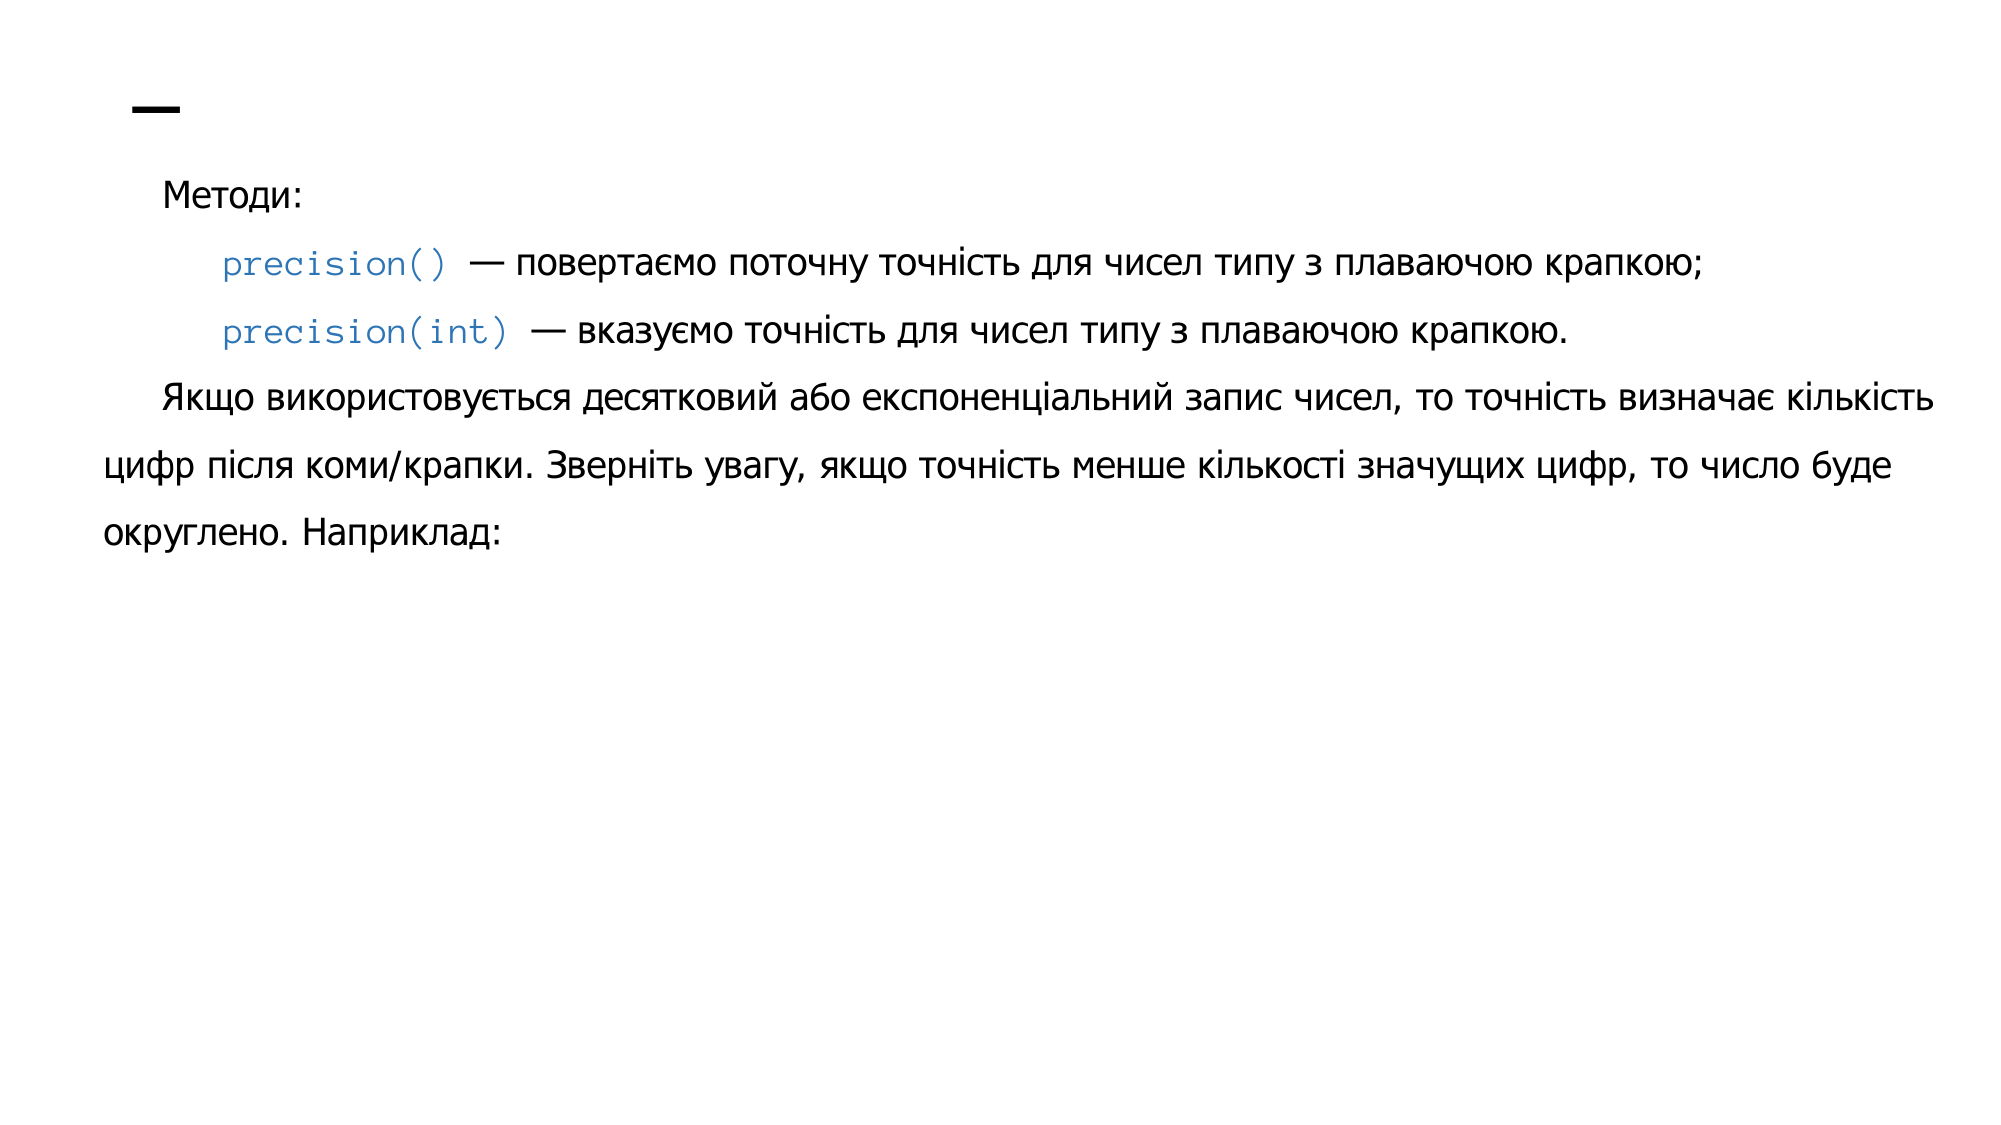

# _
Методи:
   precision() — повертаємо поточну точність для чисел типу з плаваючою крапкою;
   precision(int) — вказуємо точність для чисел типу з плаваючою крапкою.
Якщо використовується десятковий або експоненціальний запис чисел, то точність визначає кількість цифр після коми/крапки. Зверніть увагу, якщо точність менше кількості значущих цифр, то число буде округлено. Наприклад: